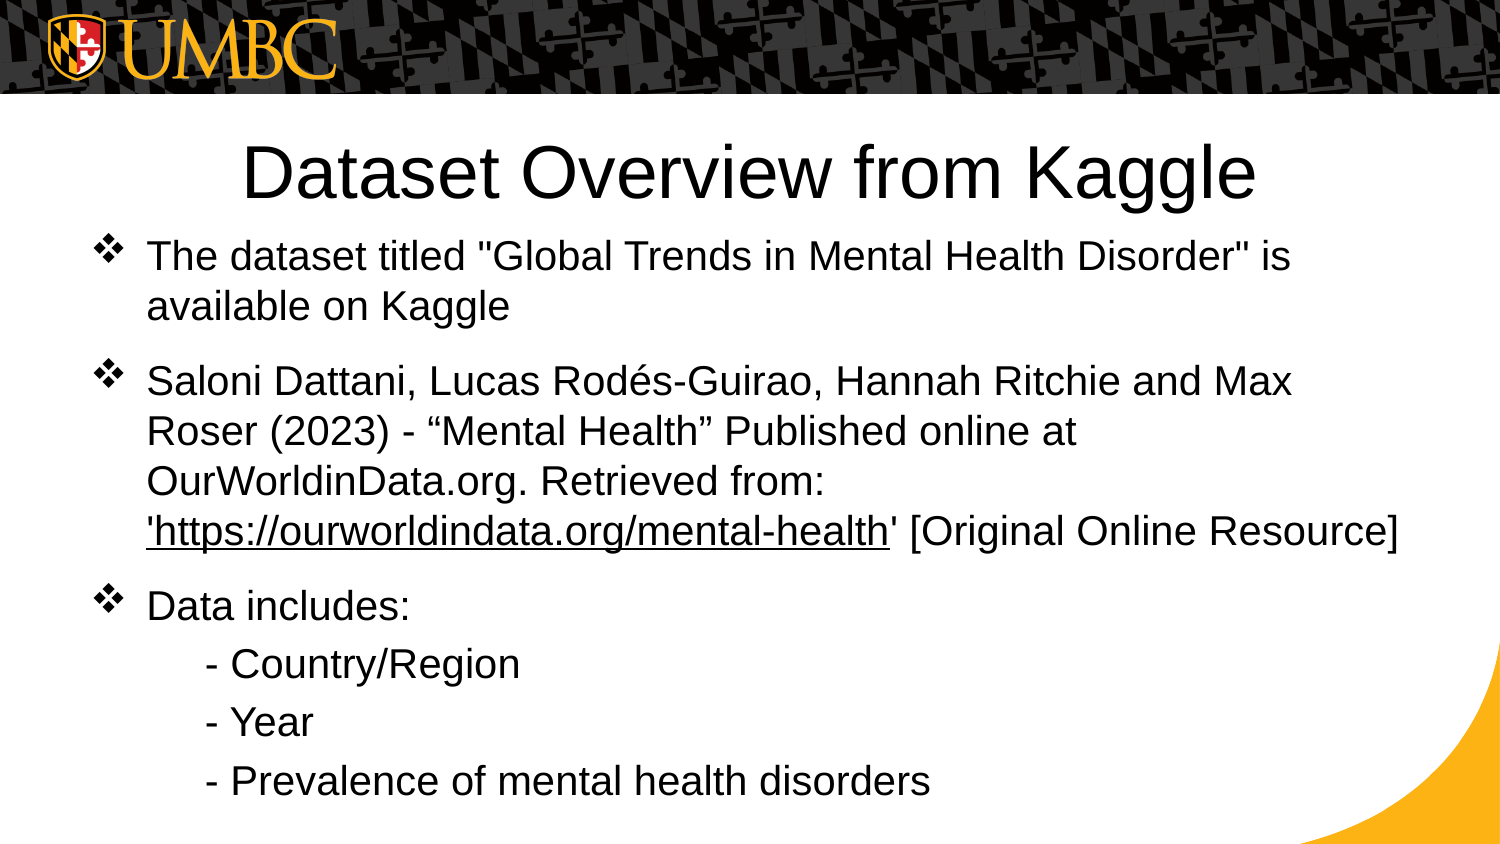

# Dataset Overview from Kaggle
The dataset titled "Global Trends in Mental Health Disorder" is available on Kaggle
Saloni Dattani, Lucas Rodés-Guirao, Hannah Ritchie and Max Roser (2023) - “Mental Health” Published online at OurWorldinData.org. Retrieved from: 'https://ourworldindata.org/mental-health' [Original Online Resource]
Data includes:
          - Country/Region
          - Year
          - Prevalence of mental health disorders